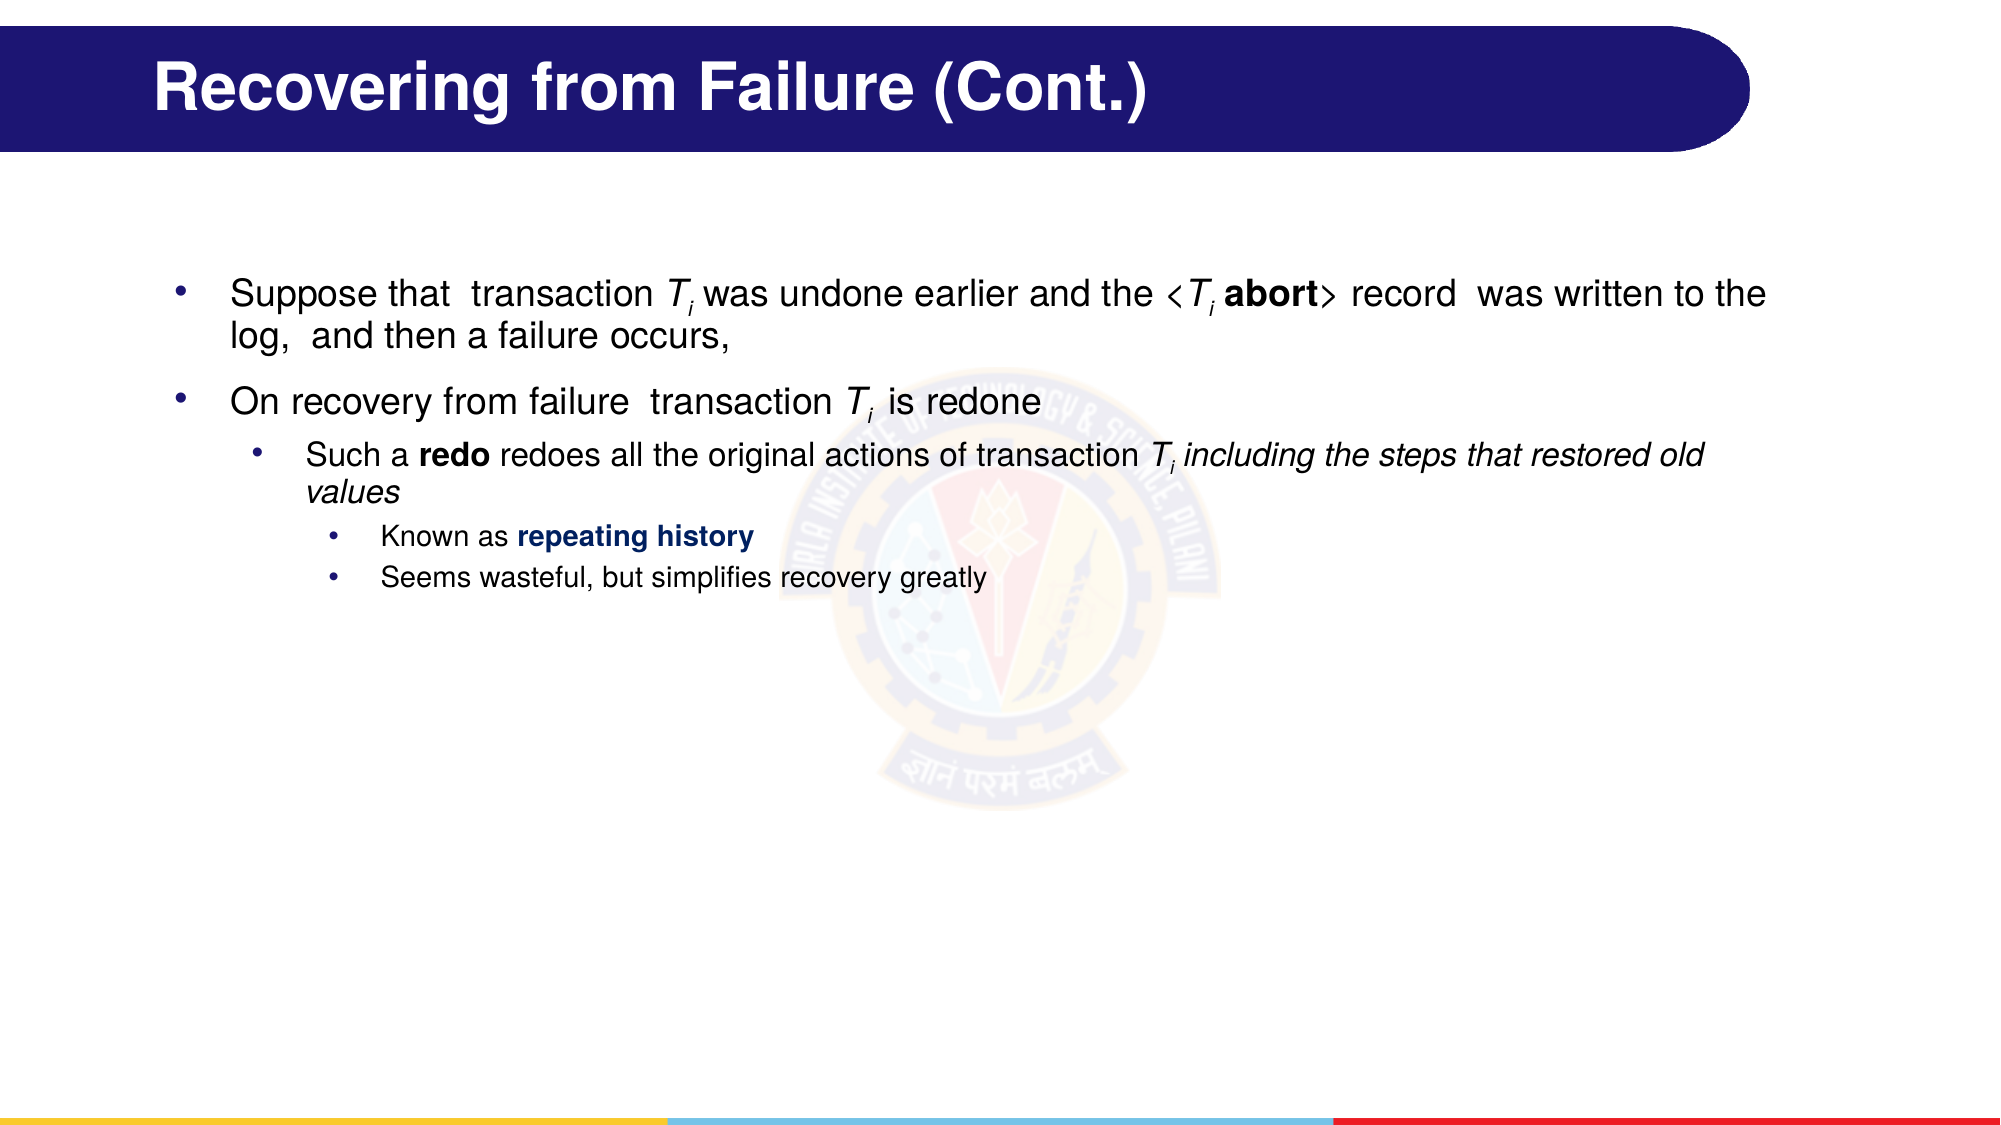

# Recovering from Failure (Cont.)

Suppose that  transaction Ti was undone earlier and the <Ti abort> record  was written to the log,  and then a failure occurs,
On recovery from failure  transaction Ti  is redone
Such a redo redoes all the original actions of transaction Ti including the steps that restored old values
Known as repeating history
Seems wasteful, but simplifies recovery greatly